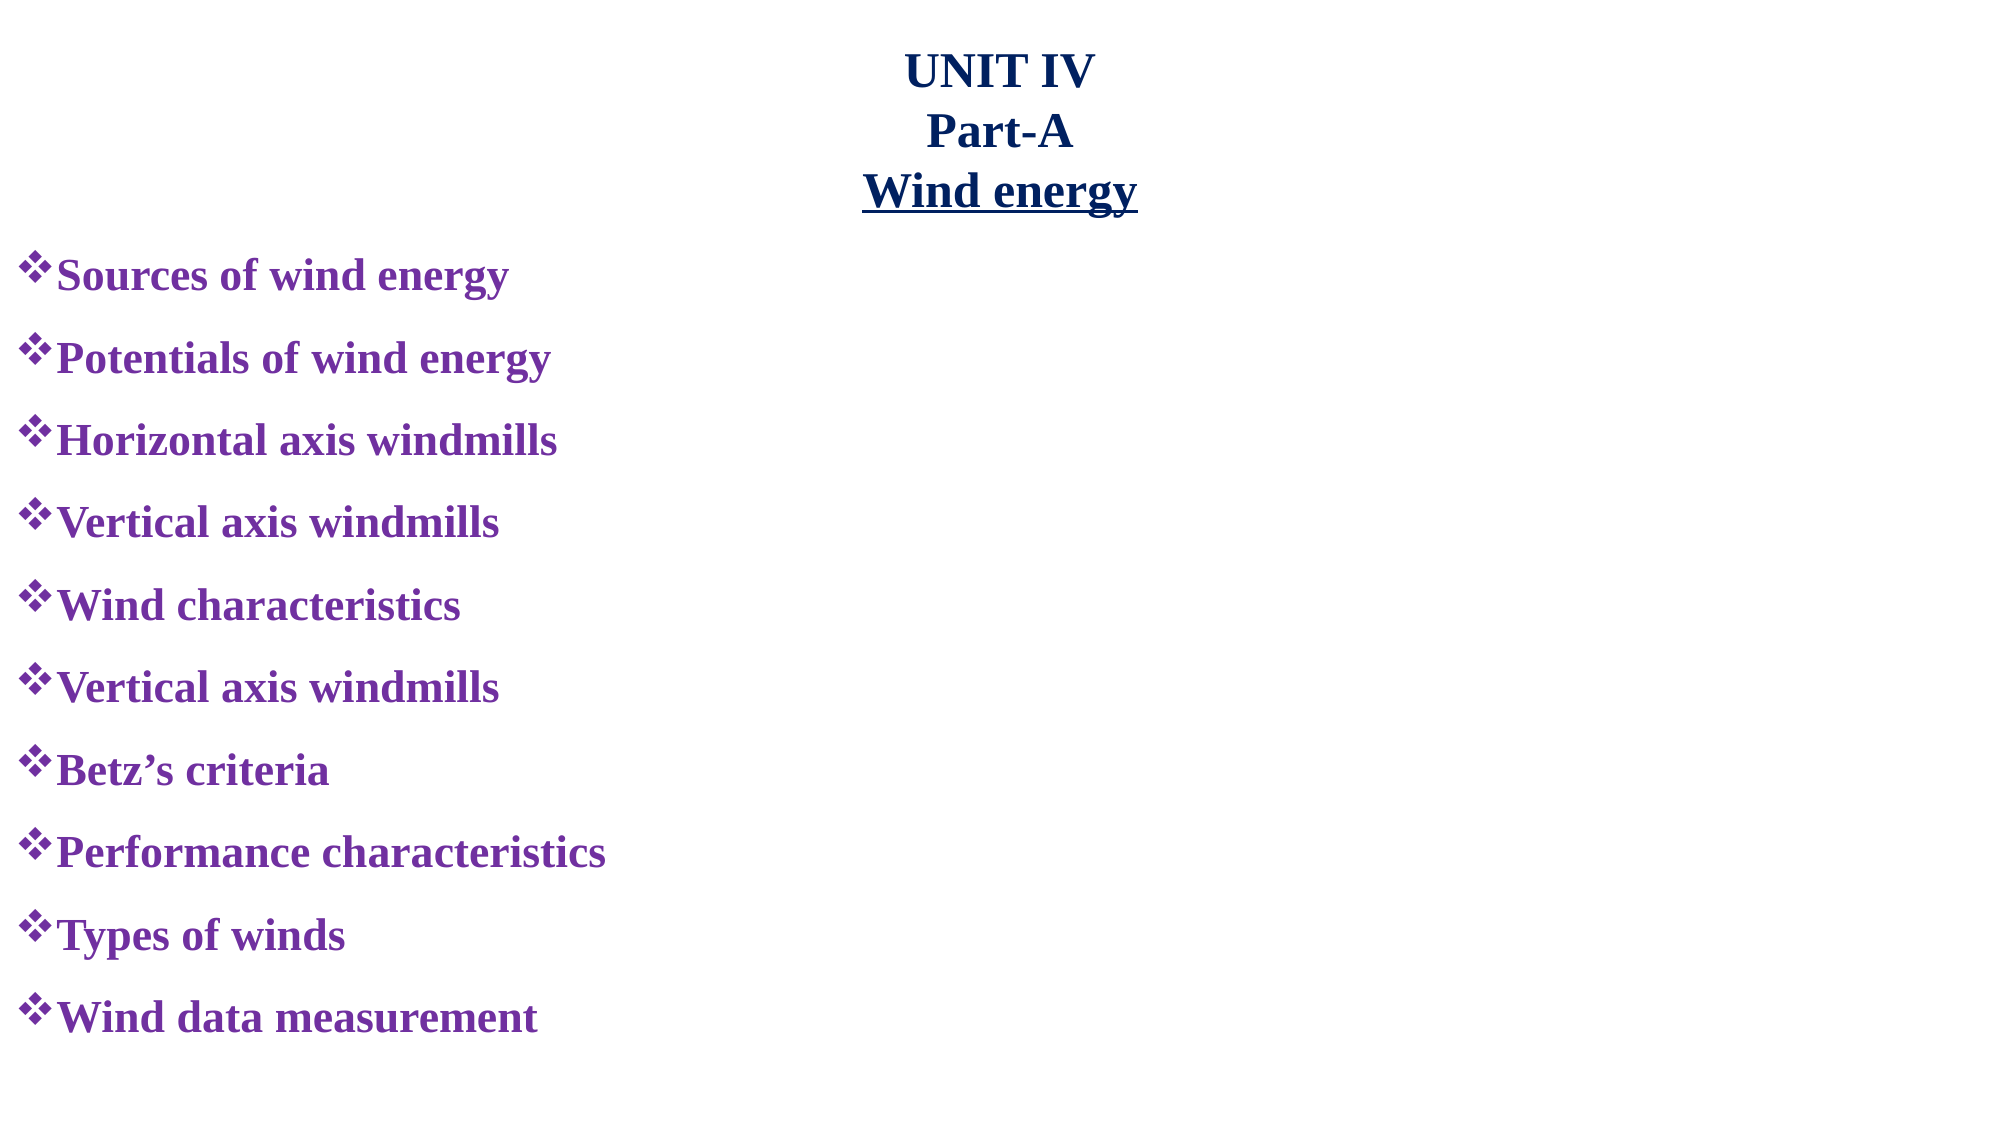

UNIT IV
Part-A
Wind energy
Sources of wind energy
Potentials of wind energy
Horizontal axis windmills
Vertical axis windmills
Wind characteristics
Vertical axis windmills
Betz’s criteria
Performance characteristics
Types of winds
Wind data measurement